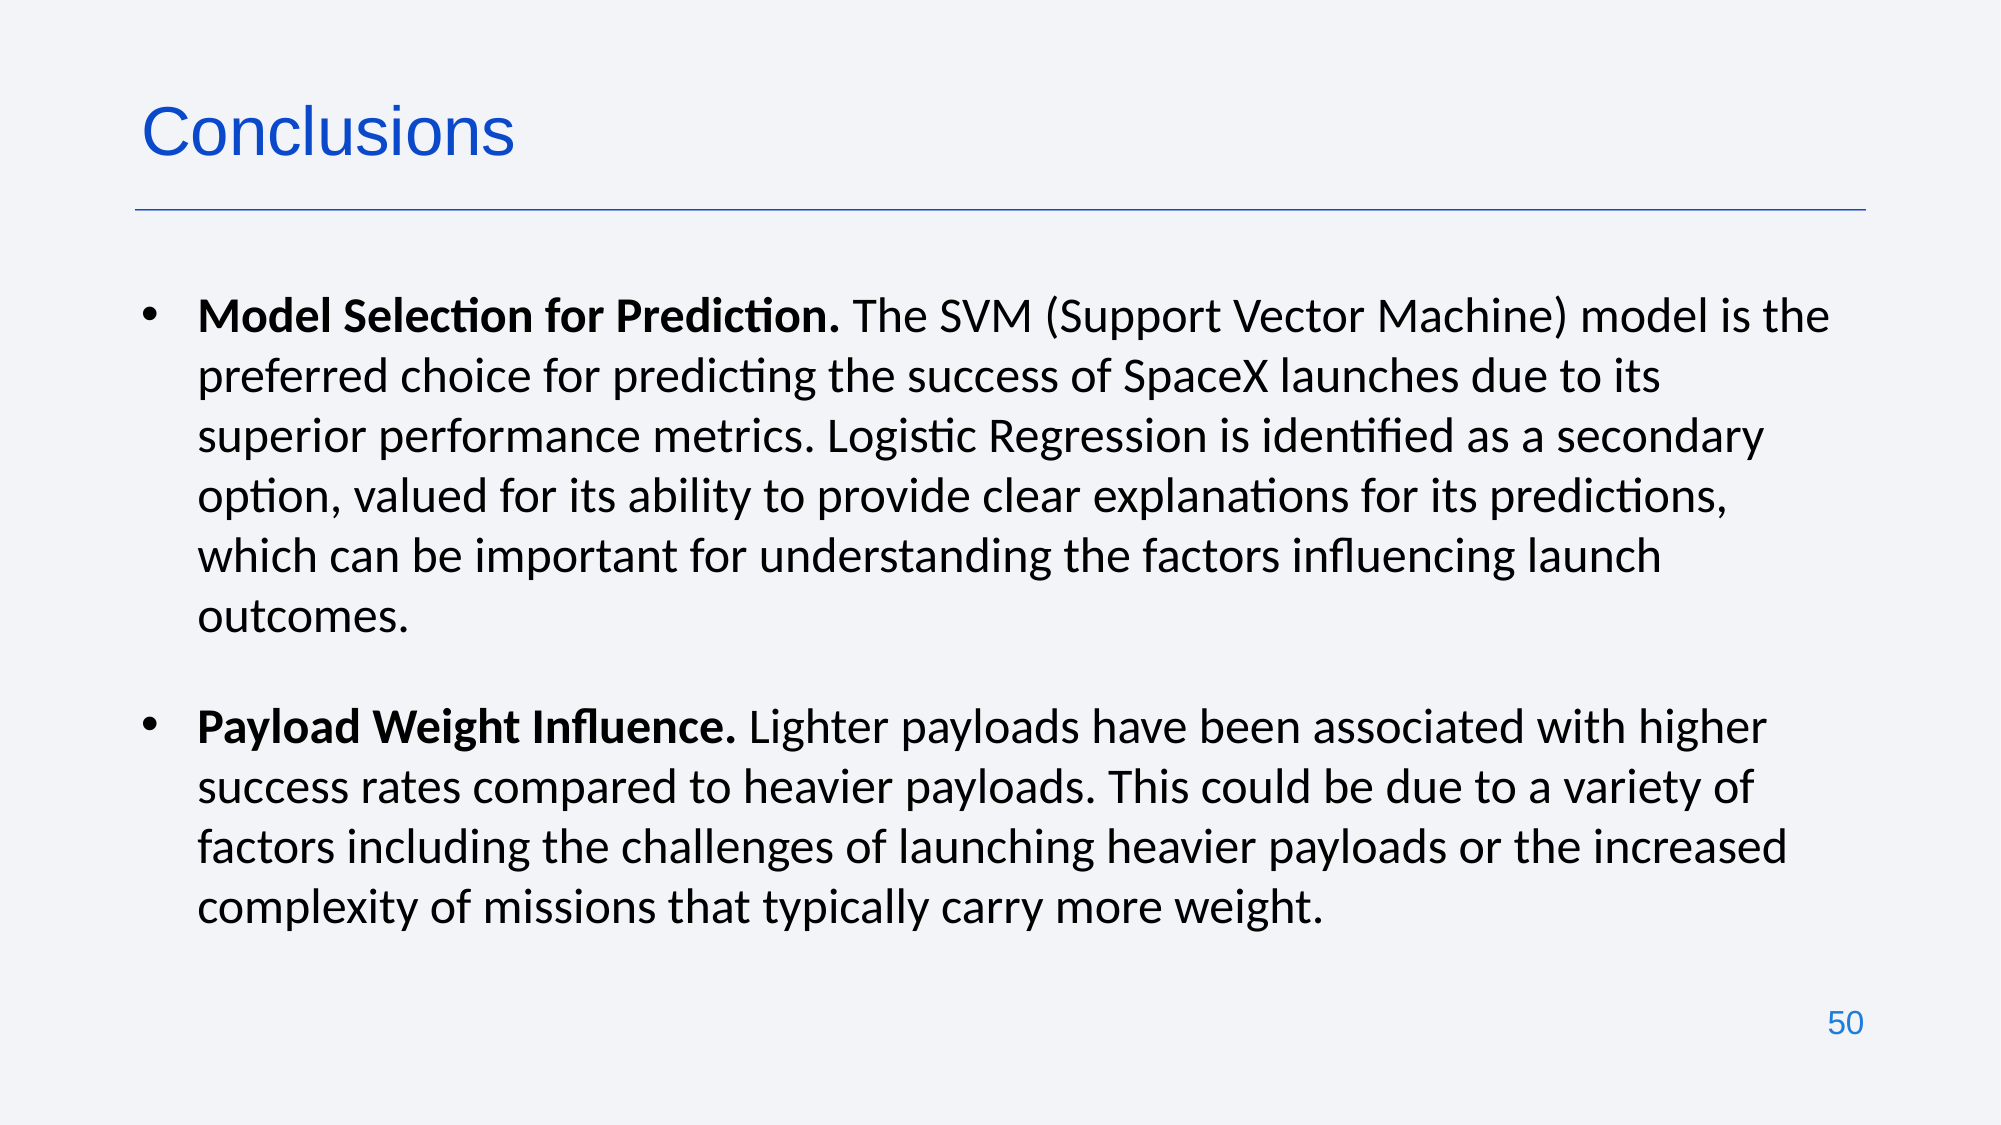

Conclusions
Model Selection for Prediction. The SVM (Support Vector Machine) model is the preferred choice for predicting the success of SpaceX launches due to its superior performance metrics. Logistic Regression is identified as a secondary option, valued for its ability to provide clear explanations for its predictions, which can be important for understanding the factors influencing launch outcomes.
Payload Weight Influence. Lighter payloads have been associated with higher success rates compared to heavier payloads. This could be due to a variety of factors including the challenges of launching heavier payloads or the increased complexity of missions that typically carry more weight.
50